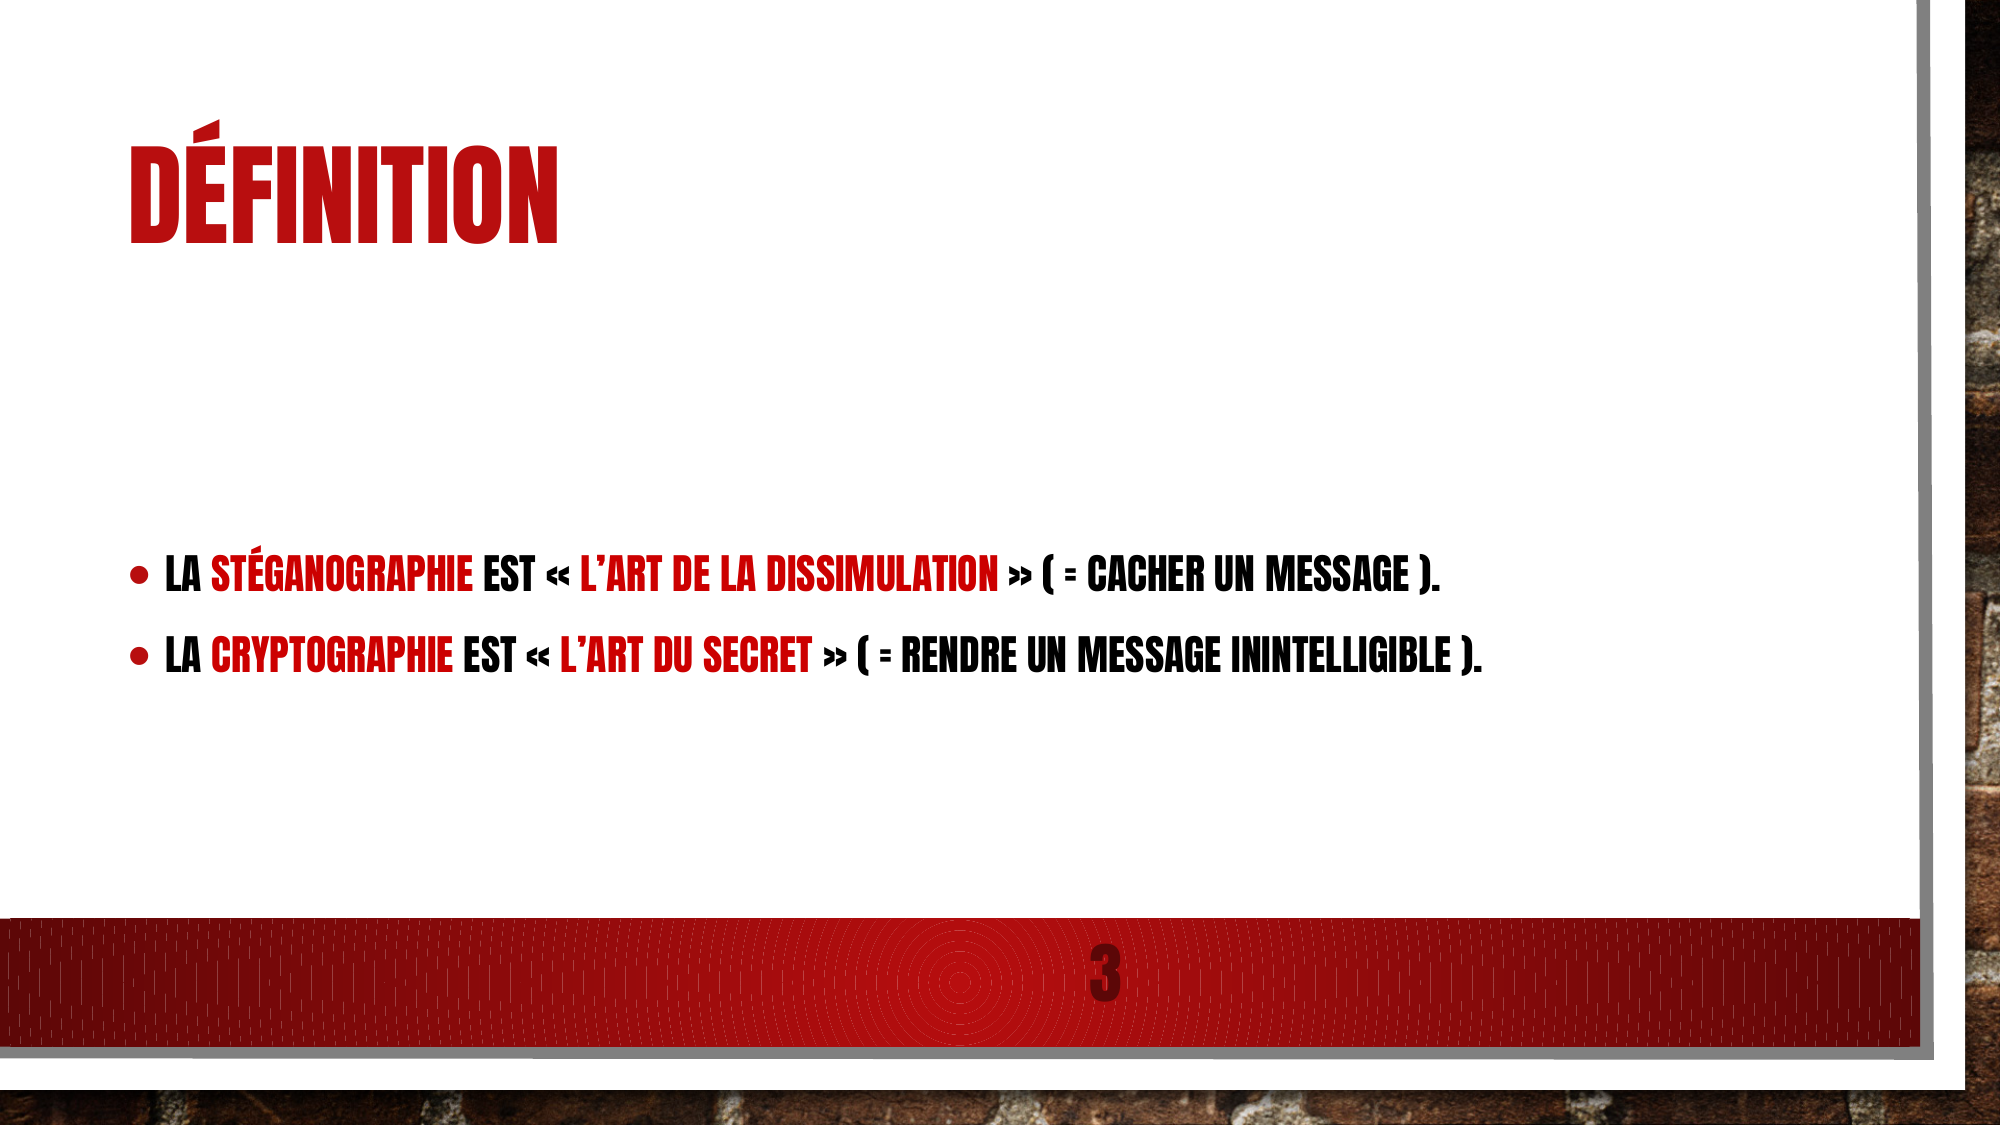

# Définition
La stéganographie est « l’art de la dissimulation » ( = Cacher un message ).
La Cryptographie est « l’art du secret » ( = Rendre un message inintelligible ).
3